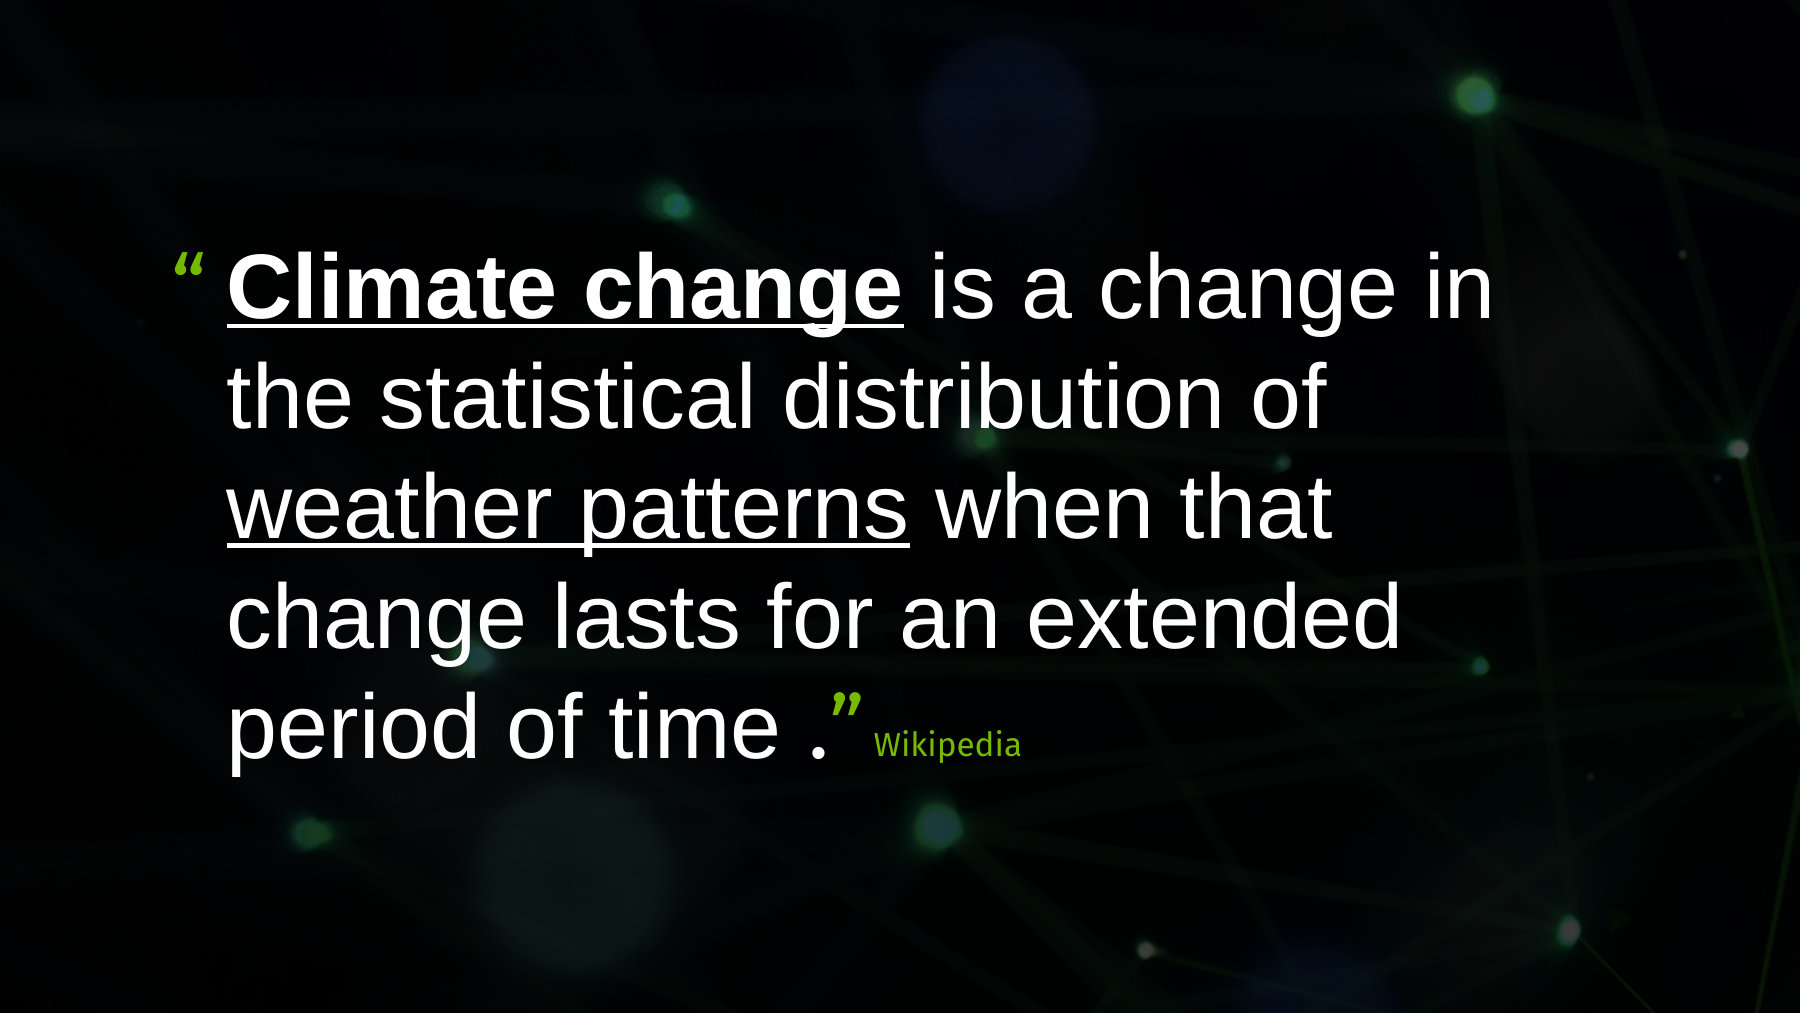

“	Climate change is a change in the statistical distribution of weather patterns when that change lasts for an extended period of time .”
Wikipedia